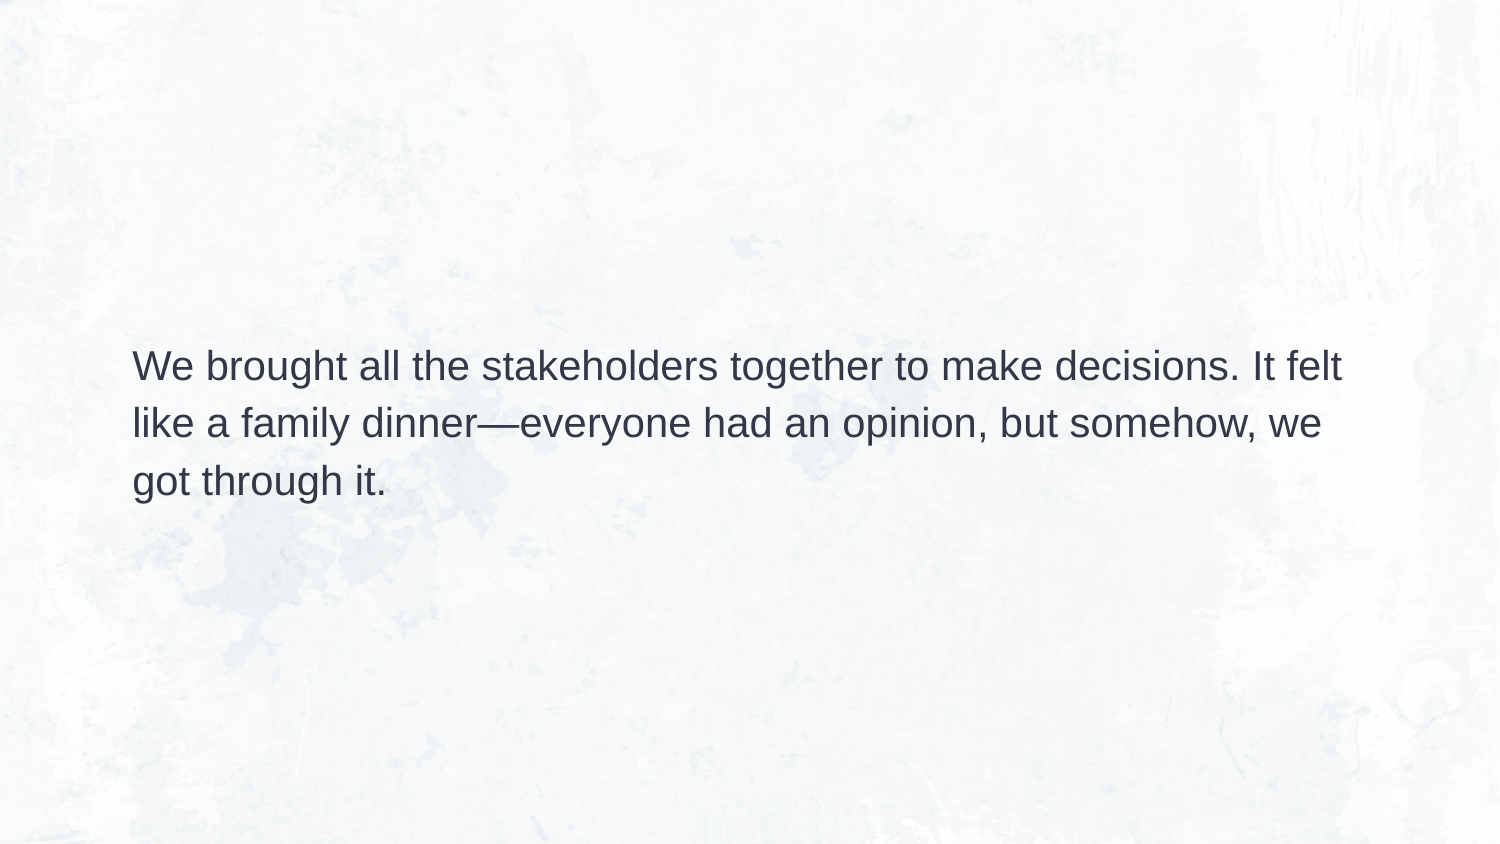

# We brought all the stakeholders together to make decisions. It felt like a family dinner—everyone had an opinion, but somehow, we got through it.